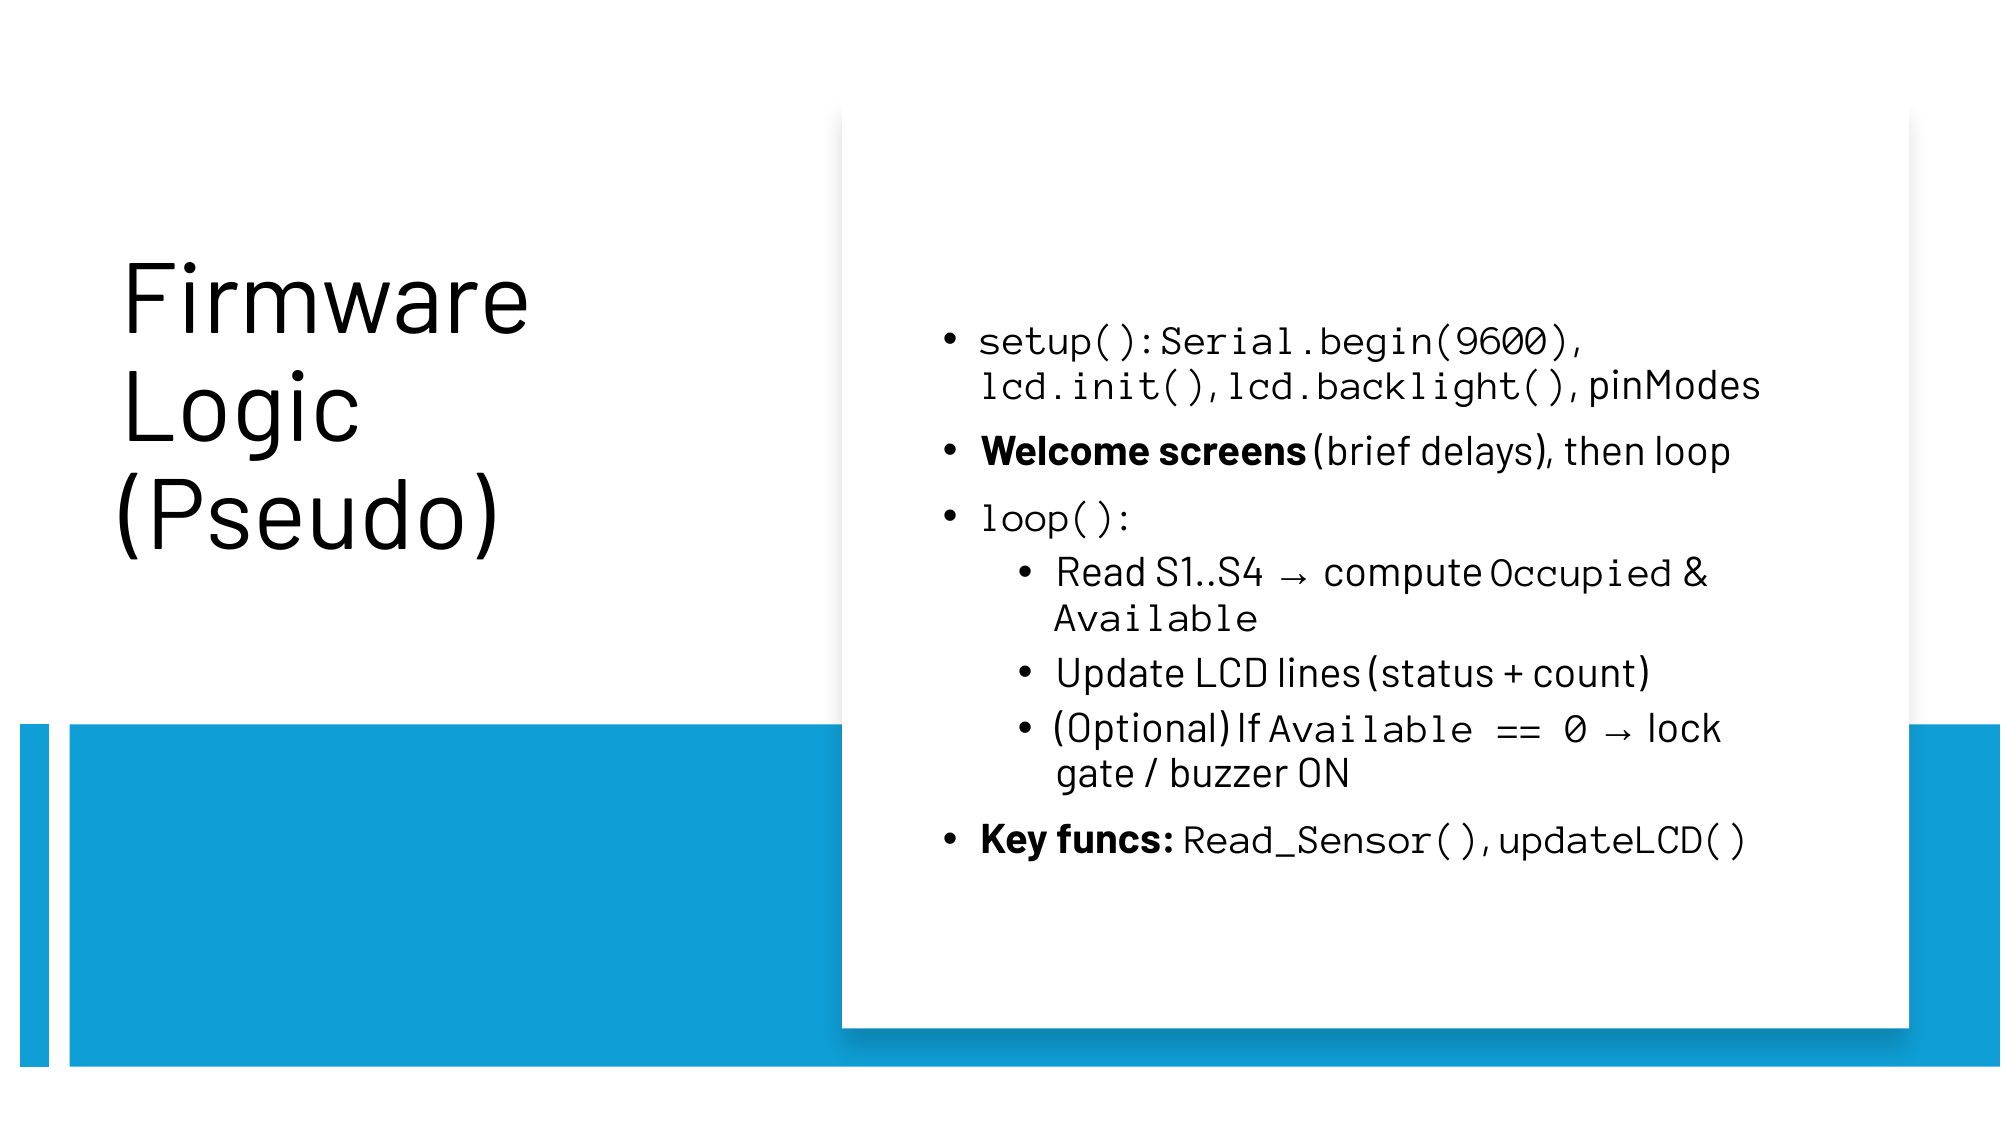

setup(): Serial.begin(9600), lcd.init(), lcd.backlight(), pinModes
Welcome screens (brief delays), then loop
loop():
Read S1..S4 → compute Occupied & Available
Update LCD lines (status + count)
(Optional) If Available == 0 → lock gate / buzzer ON
Key funcs: Read_Sensor(), updateLCD()

# Firmware Logic (Pseudo)